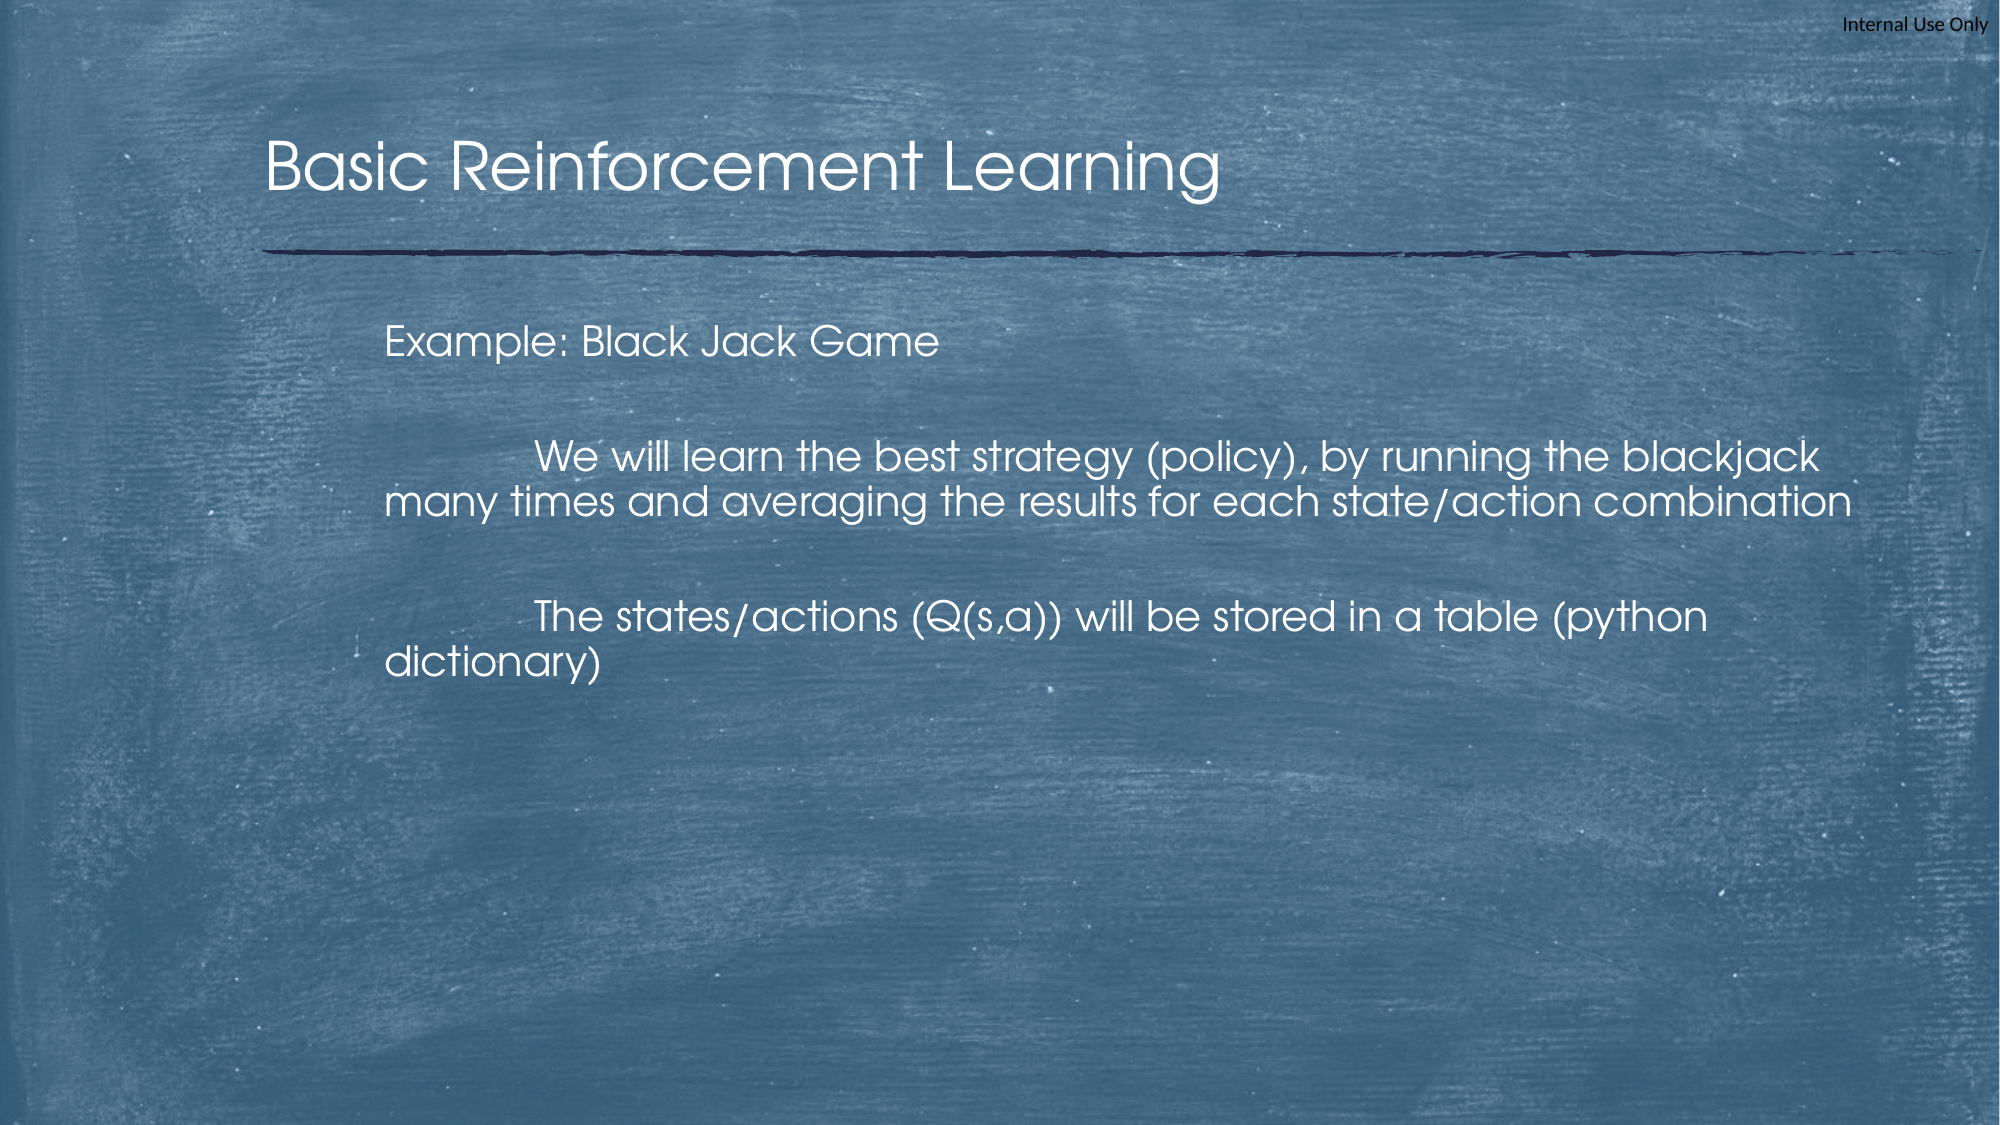

# Basic Reinforcement Learning
Example: Black Jack Game

	We will learn the best strategy (policy), by running the blackjack many times and averaging the results for each state/action combination

	The states/actions (Q(s,a)) will be stored in a table (python dictionary)